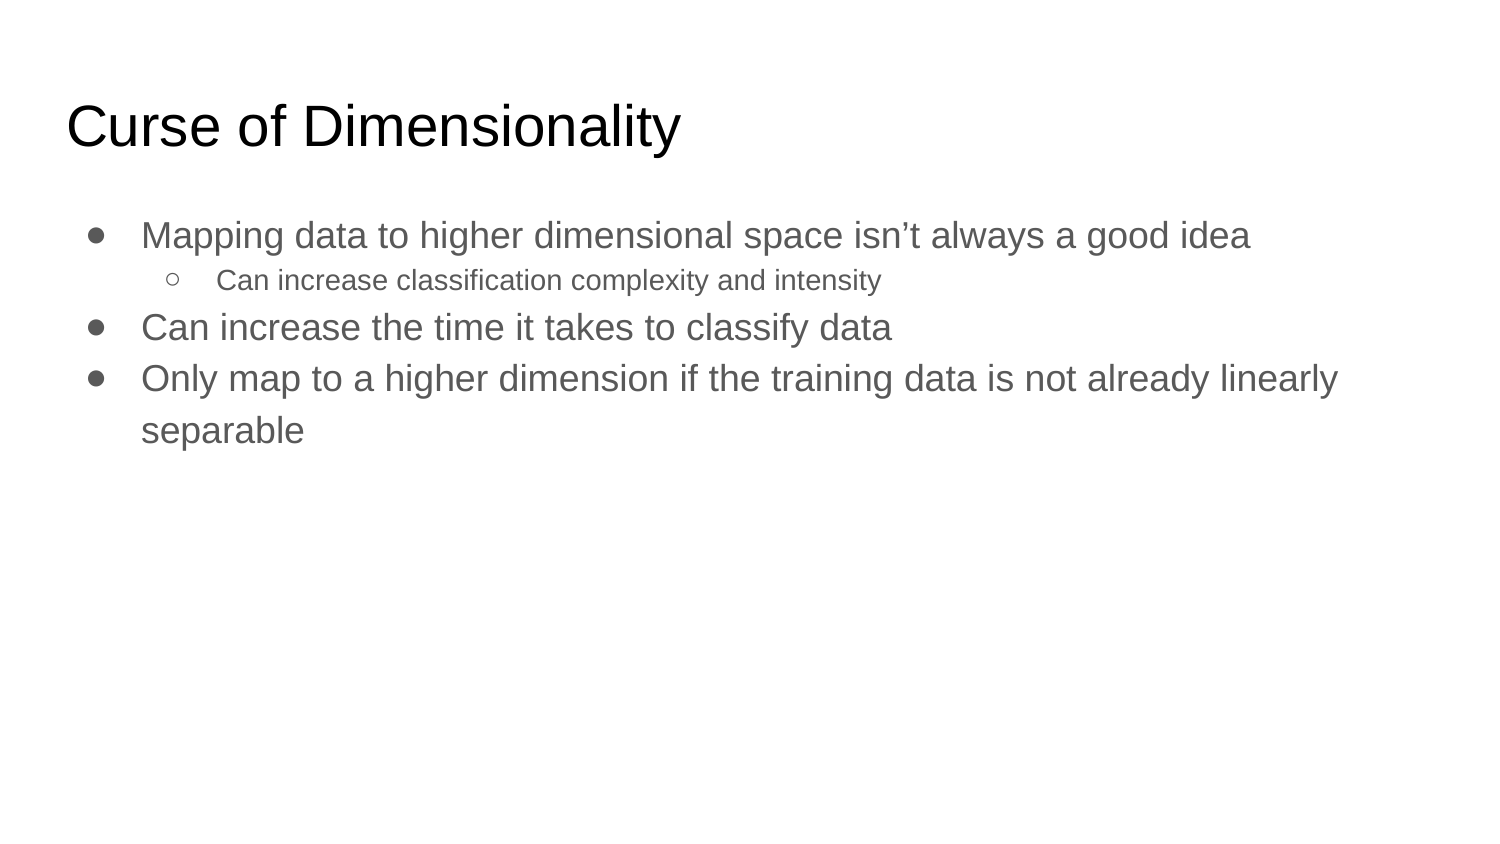

# Curse of Dimensionality
Mapping data to higher dimensional space isn’t always a good idea
Can increase classification complexity and intensity
Can increase the time it takes to classify data
Only map to a higher dimension if the training data is not already linearly separable